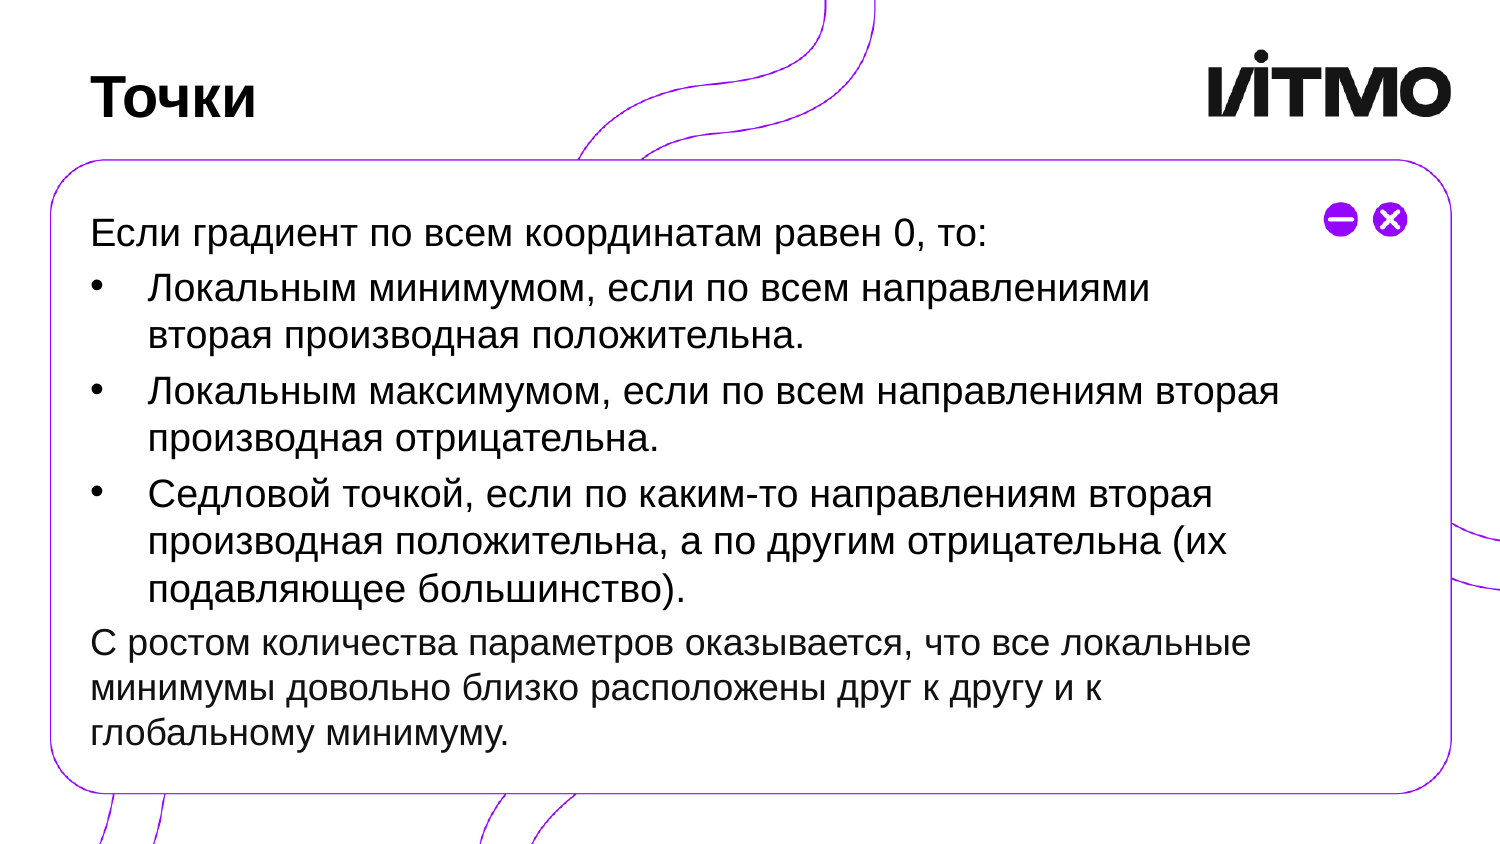

# Точки
Если градиент по всем координатам равен 0, то:
Локальным минимумом, если по всем направлениями вторая производная положительна.
Локальным максимумом, если по всем направлениям вторая производная отрицательна.
Седловой точкой, если по каким-то направлениям вторая производная положительна, а по другим отрицательна (их подавляющее большинство).
C ростом количества параметров оказывается, что все локальные минимумы довольно близко расположены друг к другу и к глобальному минимуму.